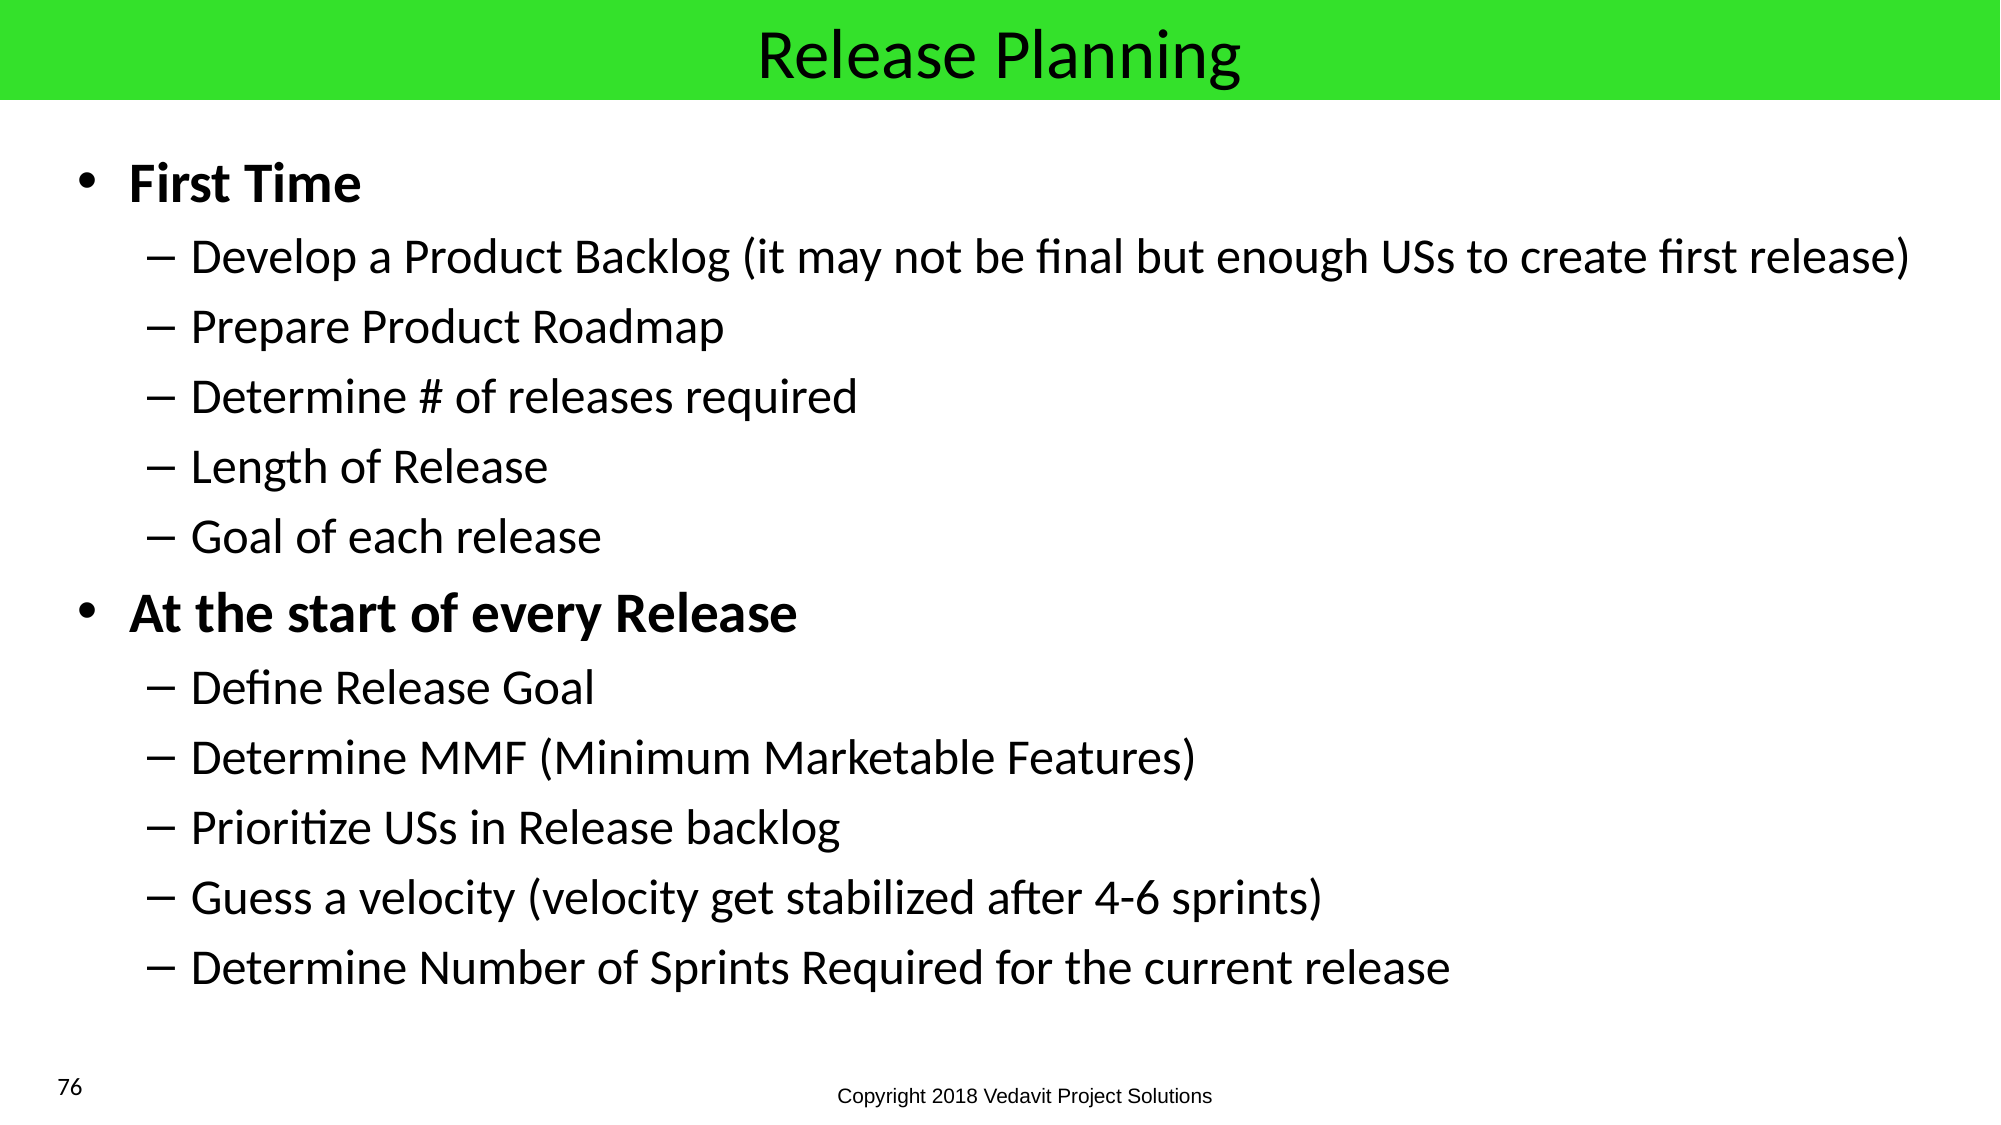

# Release Planning
First Time
Develop a Product Backlog (it may not be final but enough USs to create first release)
Prepare Product Roadmap
Determine # of releases required
Length of Release
Goal of each release
At the start of every Release
Define Release Goal
Determine MMF (Minimum Marketable Features)
Prioritize USs in Release backlog
Guess a velocity (velocity get stabilized after 4-6 sprints)
Determine Number of Sprints Required for the current release
76